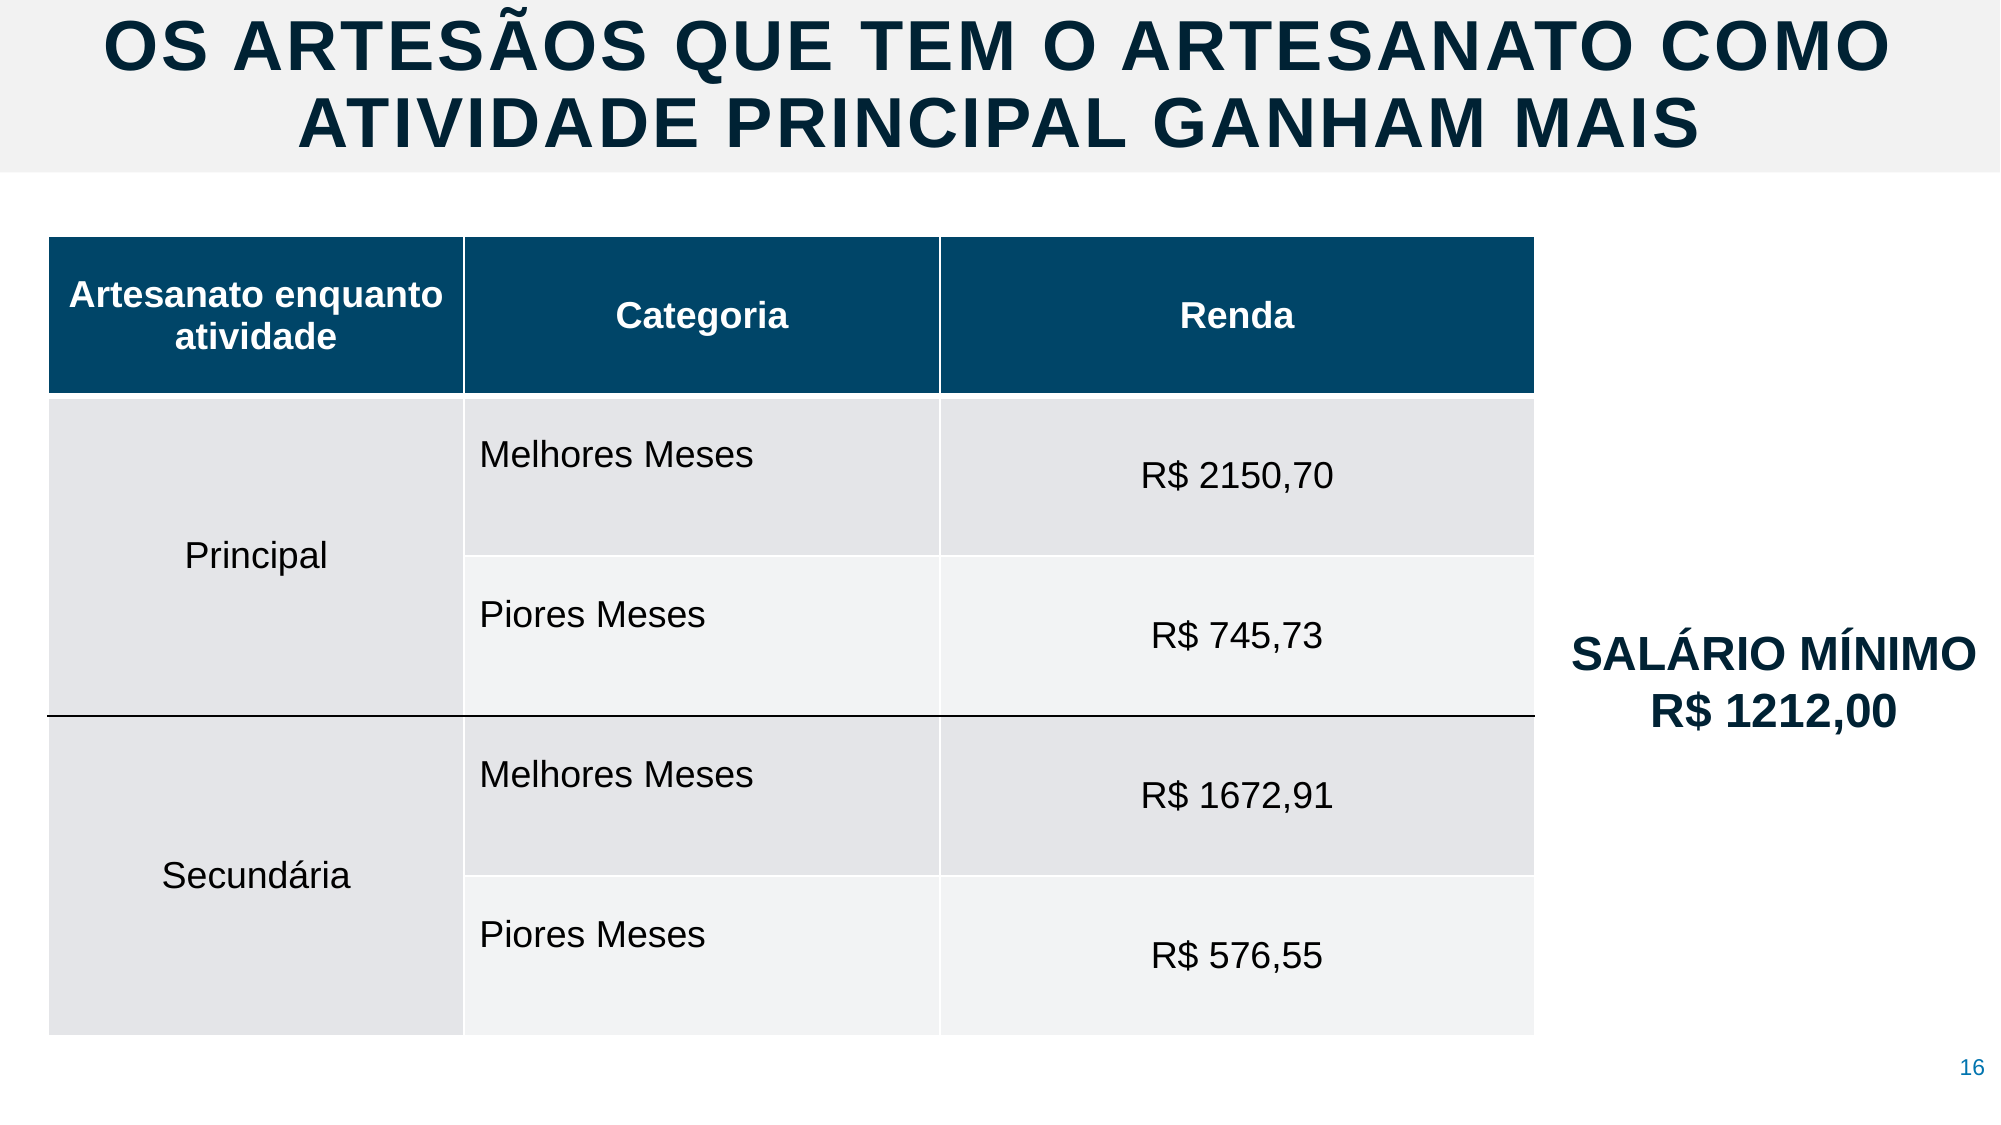

# OS ARTESÃOS QUE TEM O ARTESANATO COMO ATIVIDADE PRINCIPAL GANHAM MAIS
| Artesanato enquanto atividade | Categoria | Renda |
| --- | --- | --- |
| Principal | Melhores Meses | R$ 2150,70 |
| 25% | Piores Meses | R$ 745,73 |
| Secundária | Melhores Meses | R$ 1672,91 |
| 75% | Piores Meses | R$ 576,55 |
SALÁRIO MÍNIMO
R$ 1212,00
16